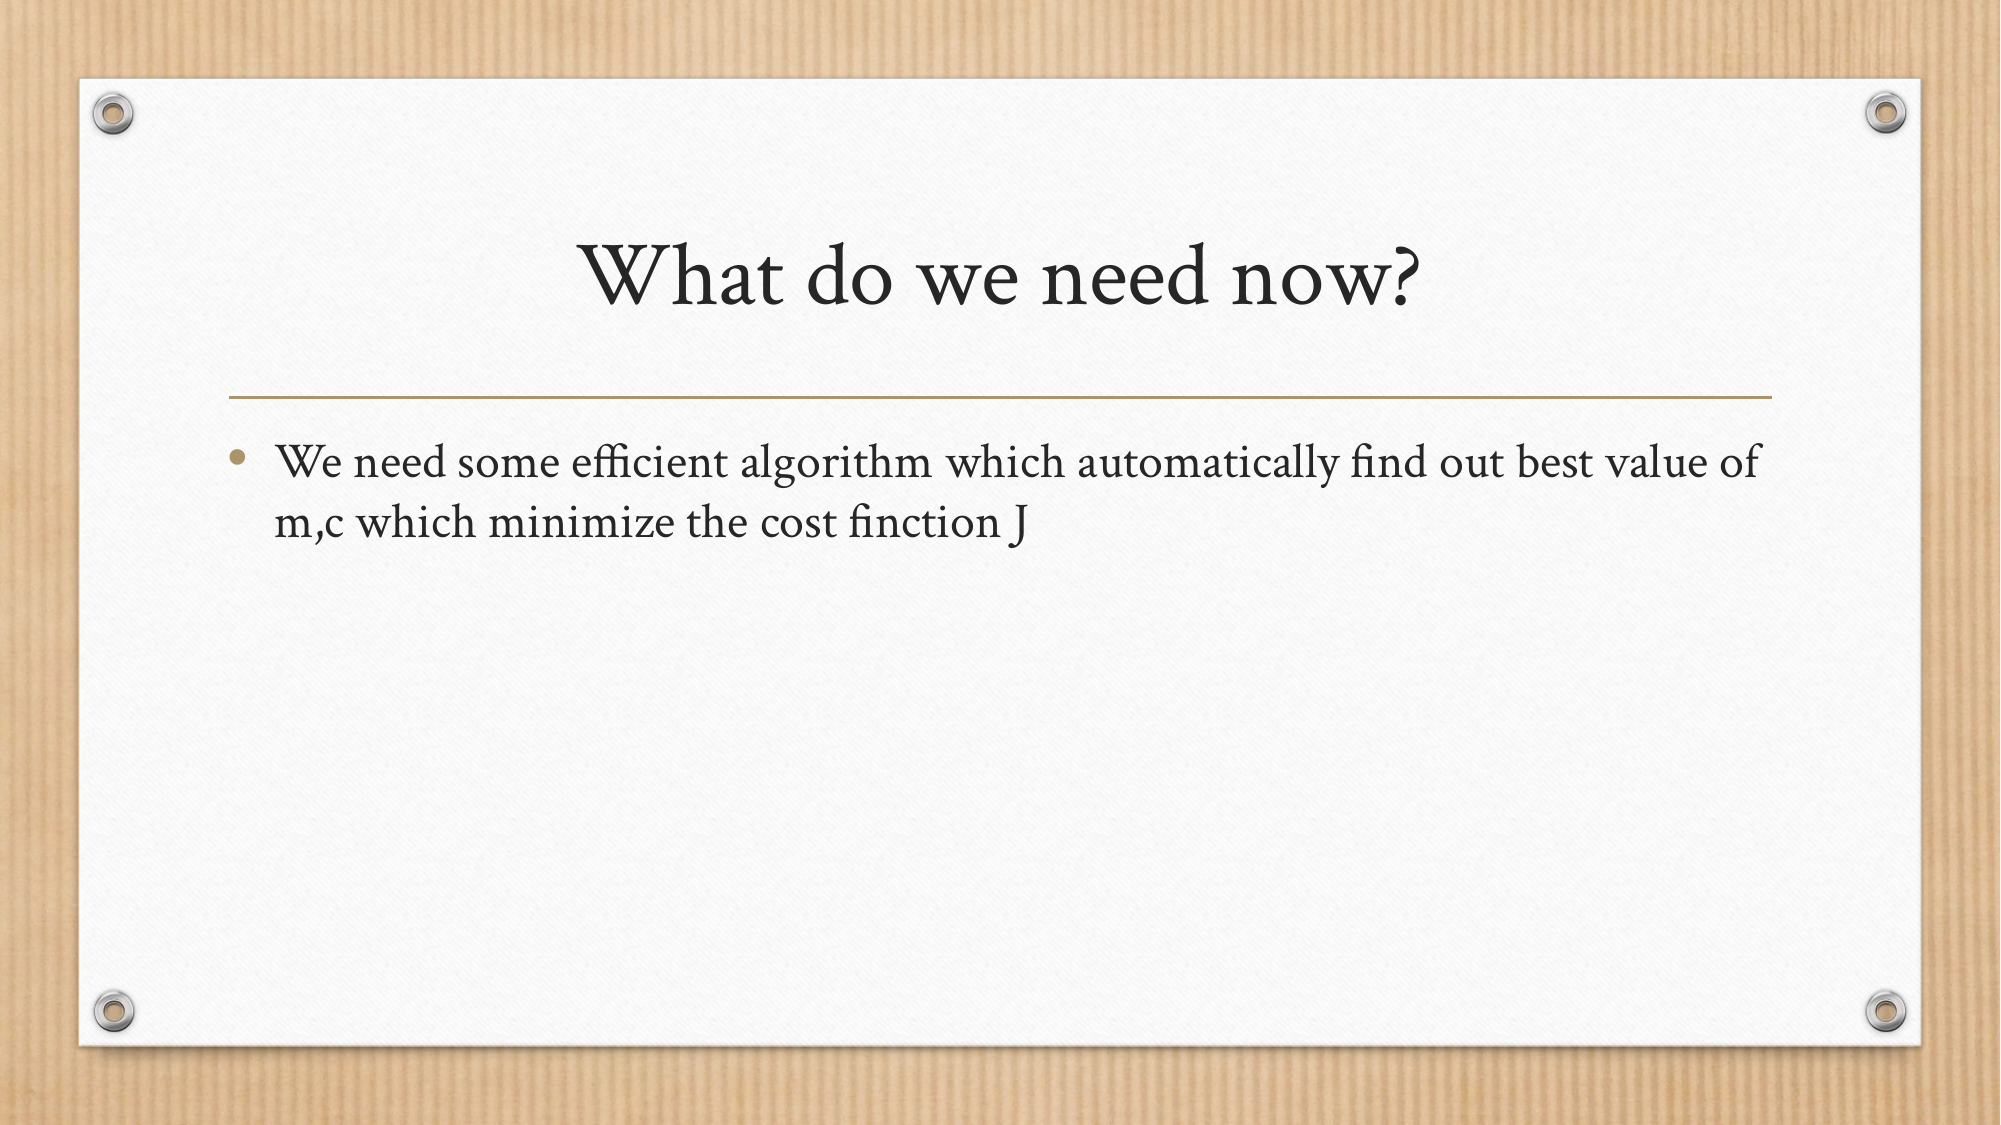

# What do we need now?
We need some efficient algorithm which automatically find out best value of m,c which minimize the cost finction J